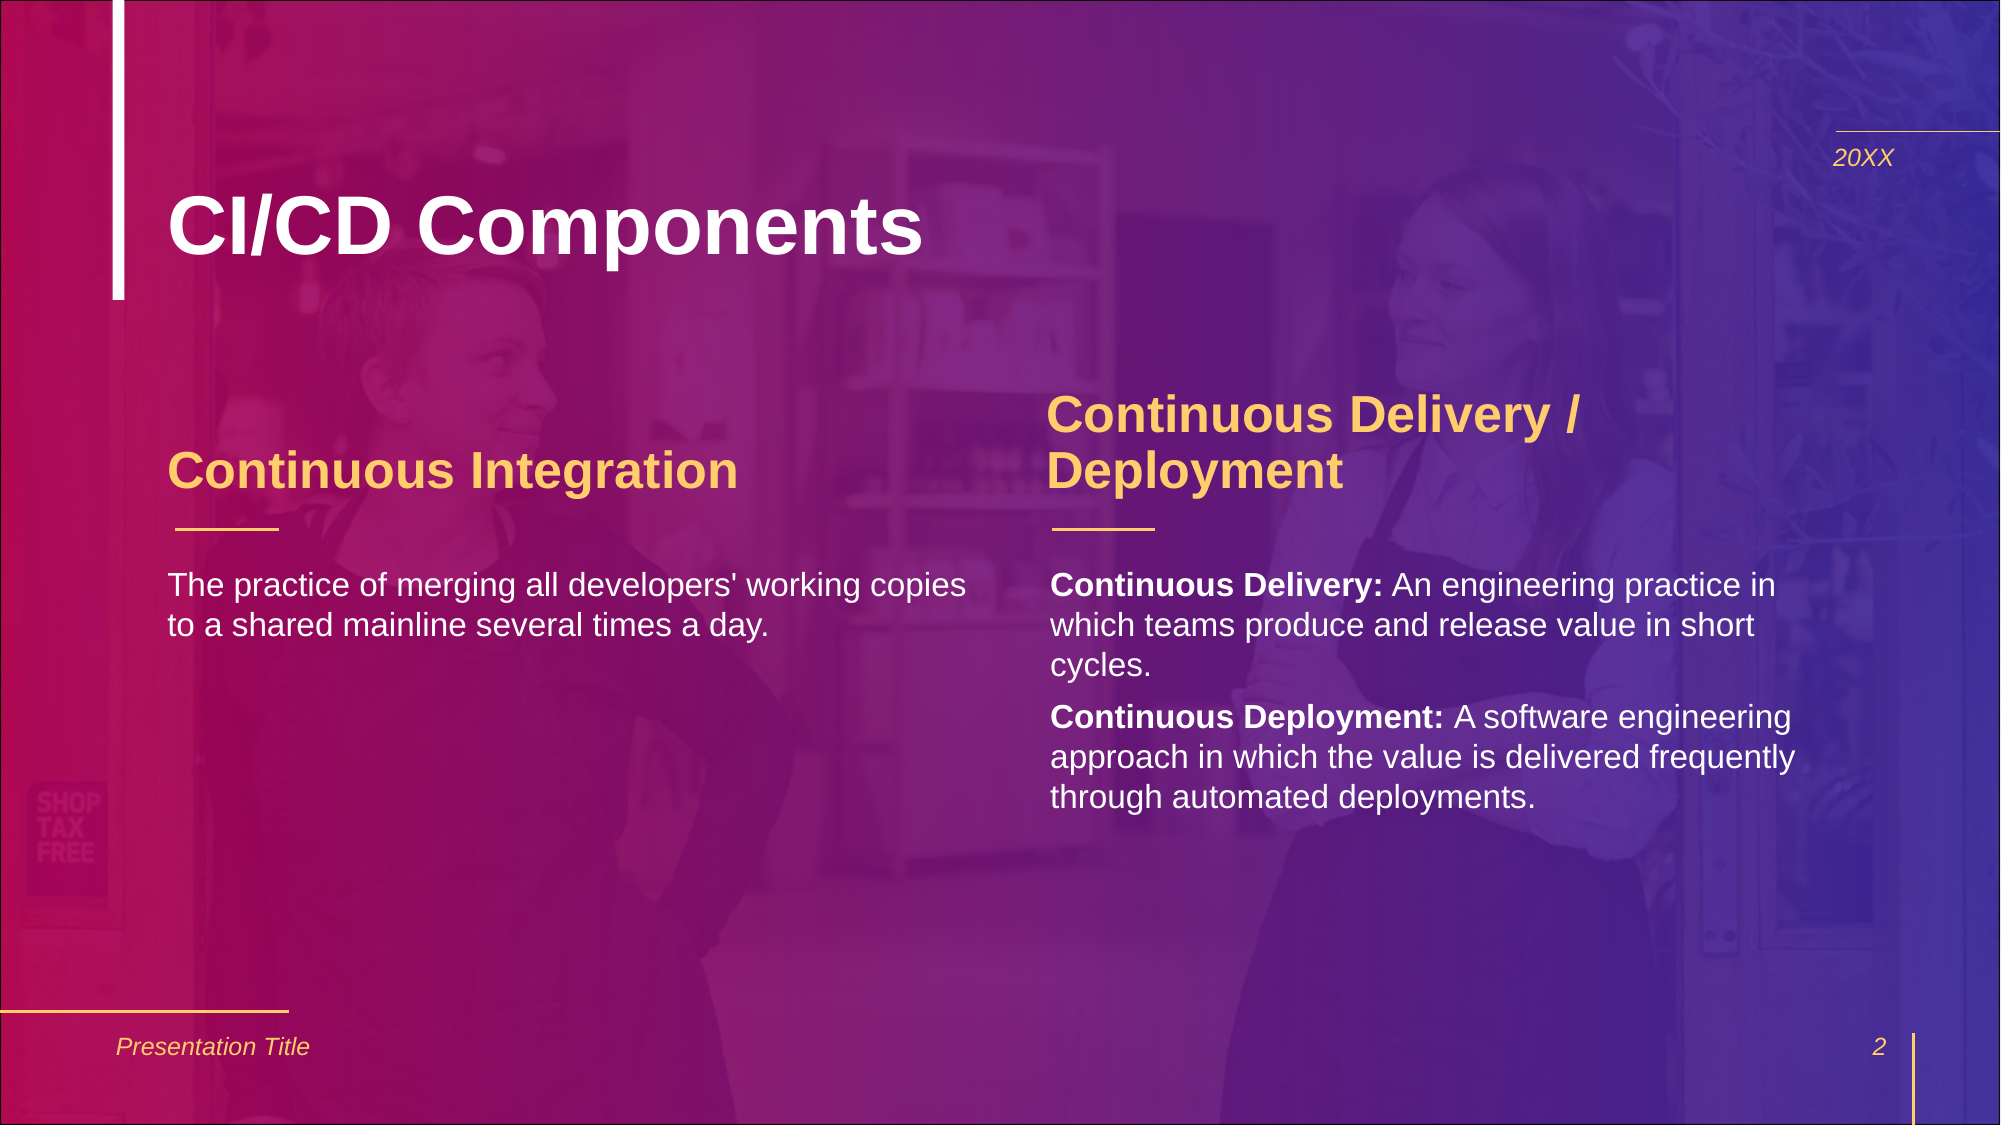

# CI/CD Components
20XX
Continuous Integration
Continuous Delivery / Deployment
The practice of merging all developers' working copies to a shared mainline several times a day.
Continuous Delivery: An engineering practice in which teams produce and release value in short cycles.
Continuous Deployment: A software engineering approach in which the value is delivered frequently through automated deployments.
Presentation Title
2